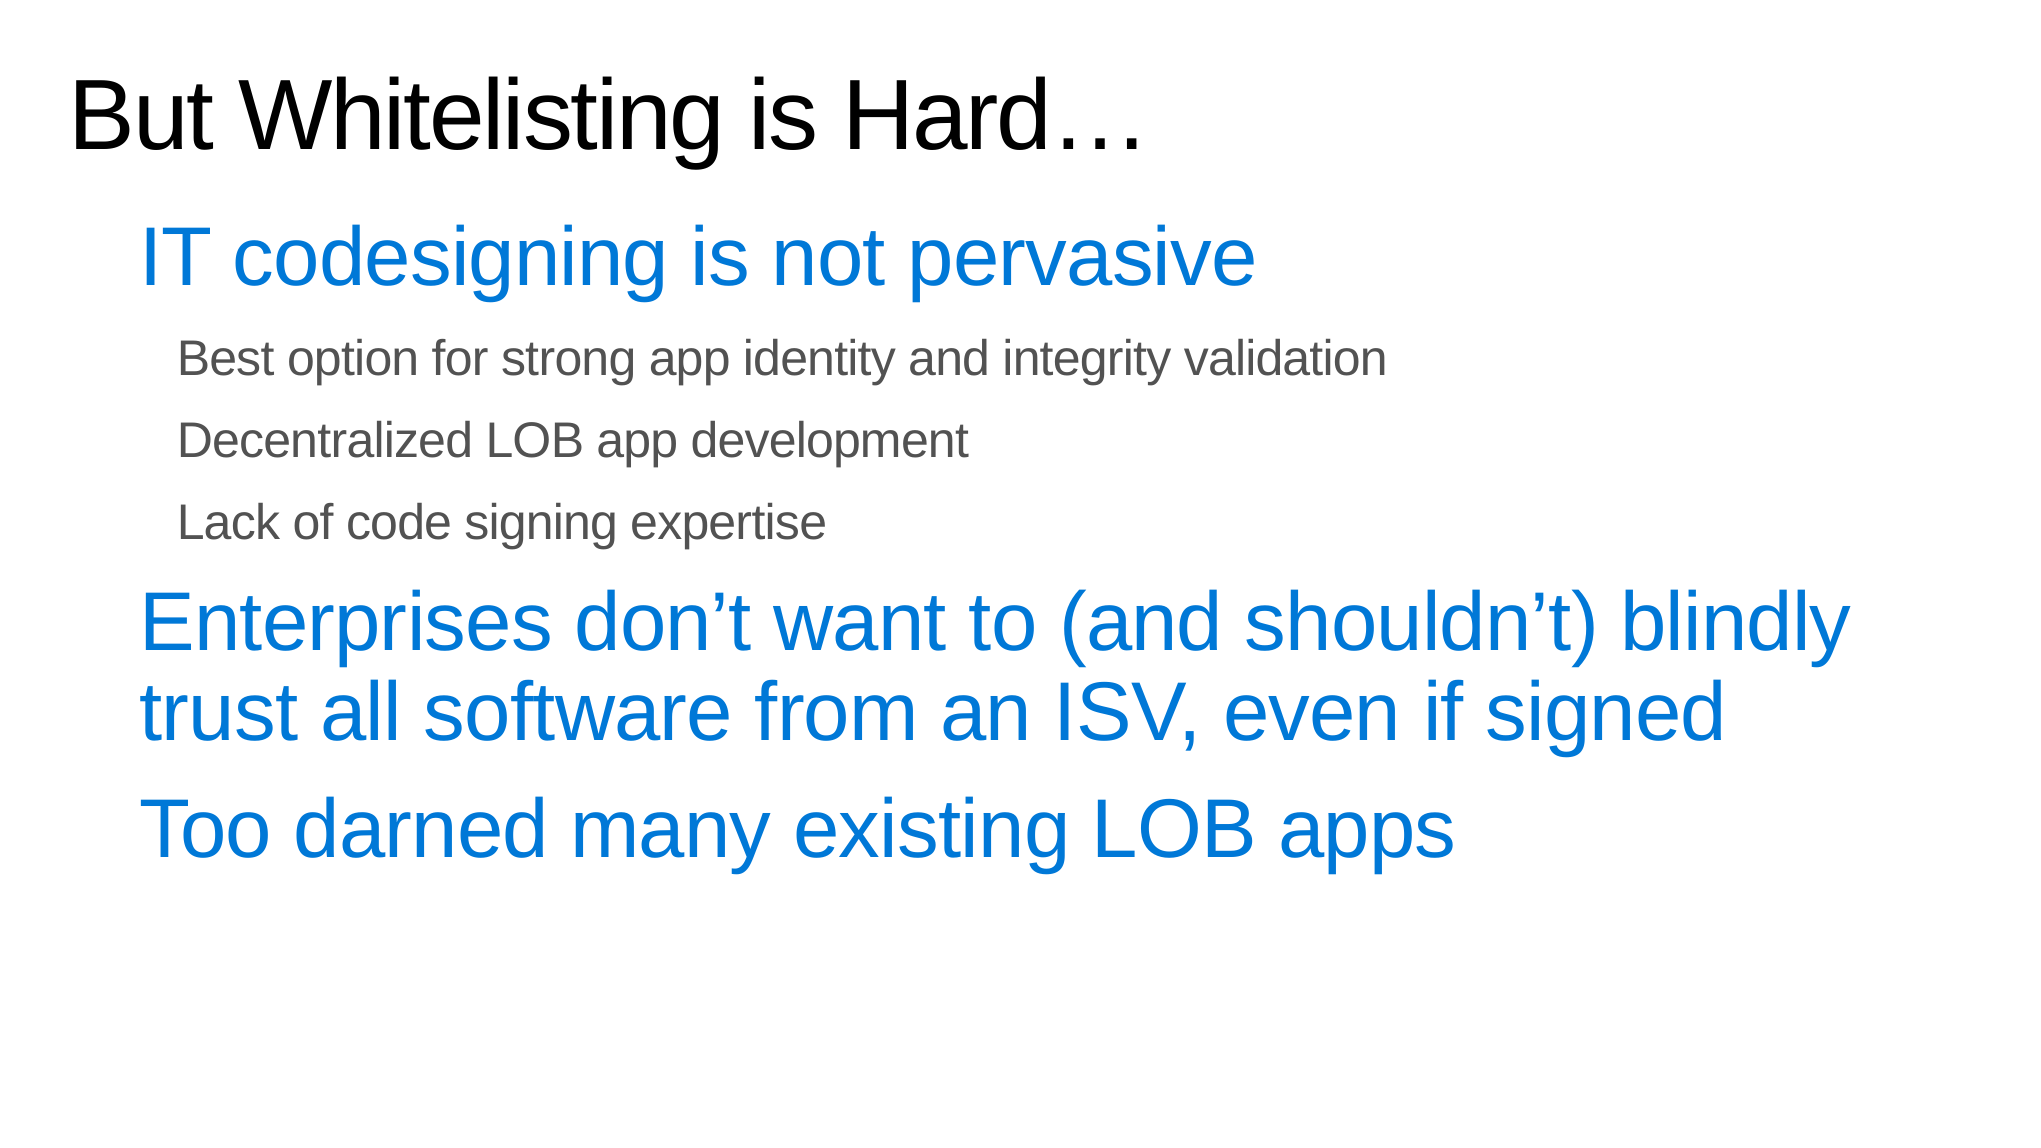

# But Whitelisting is Hard…
IT codesigning is not pervasive
Best option for strong app identity and integrity validation
Decentralized LOB app development
Lack of code signing expertise
Enterprises don’t want to (and shouldn’t) blindly trust all software from an ISV, even if signed
Too darned many existing LOB apps